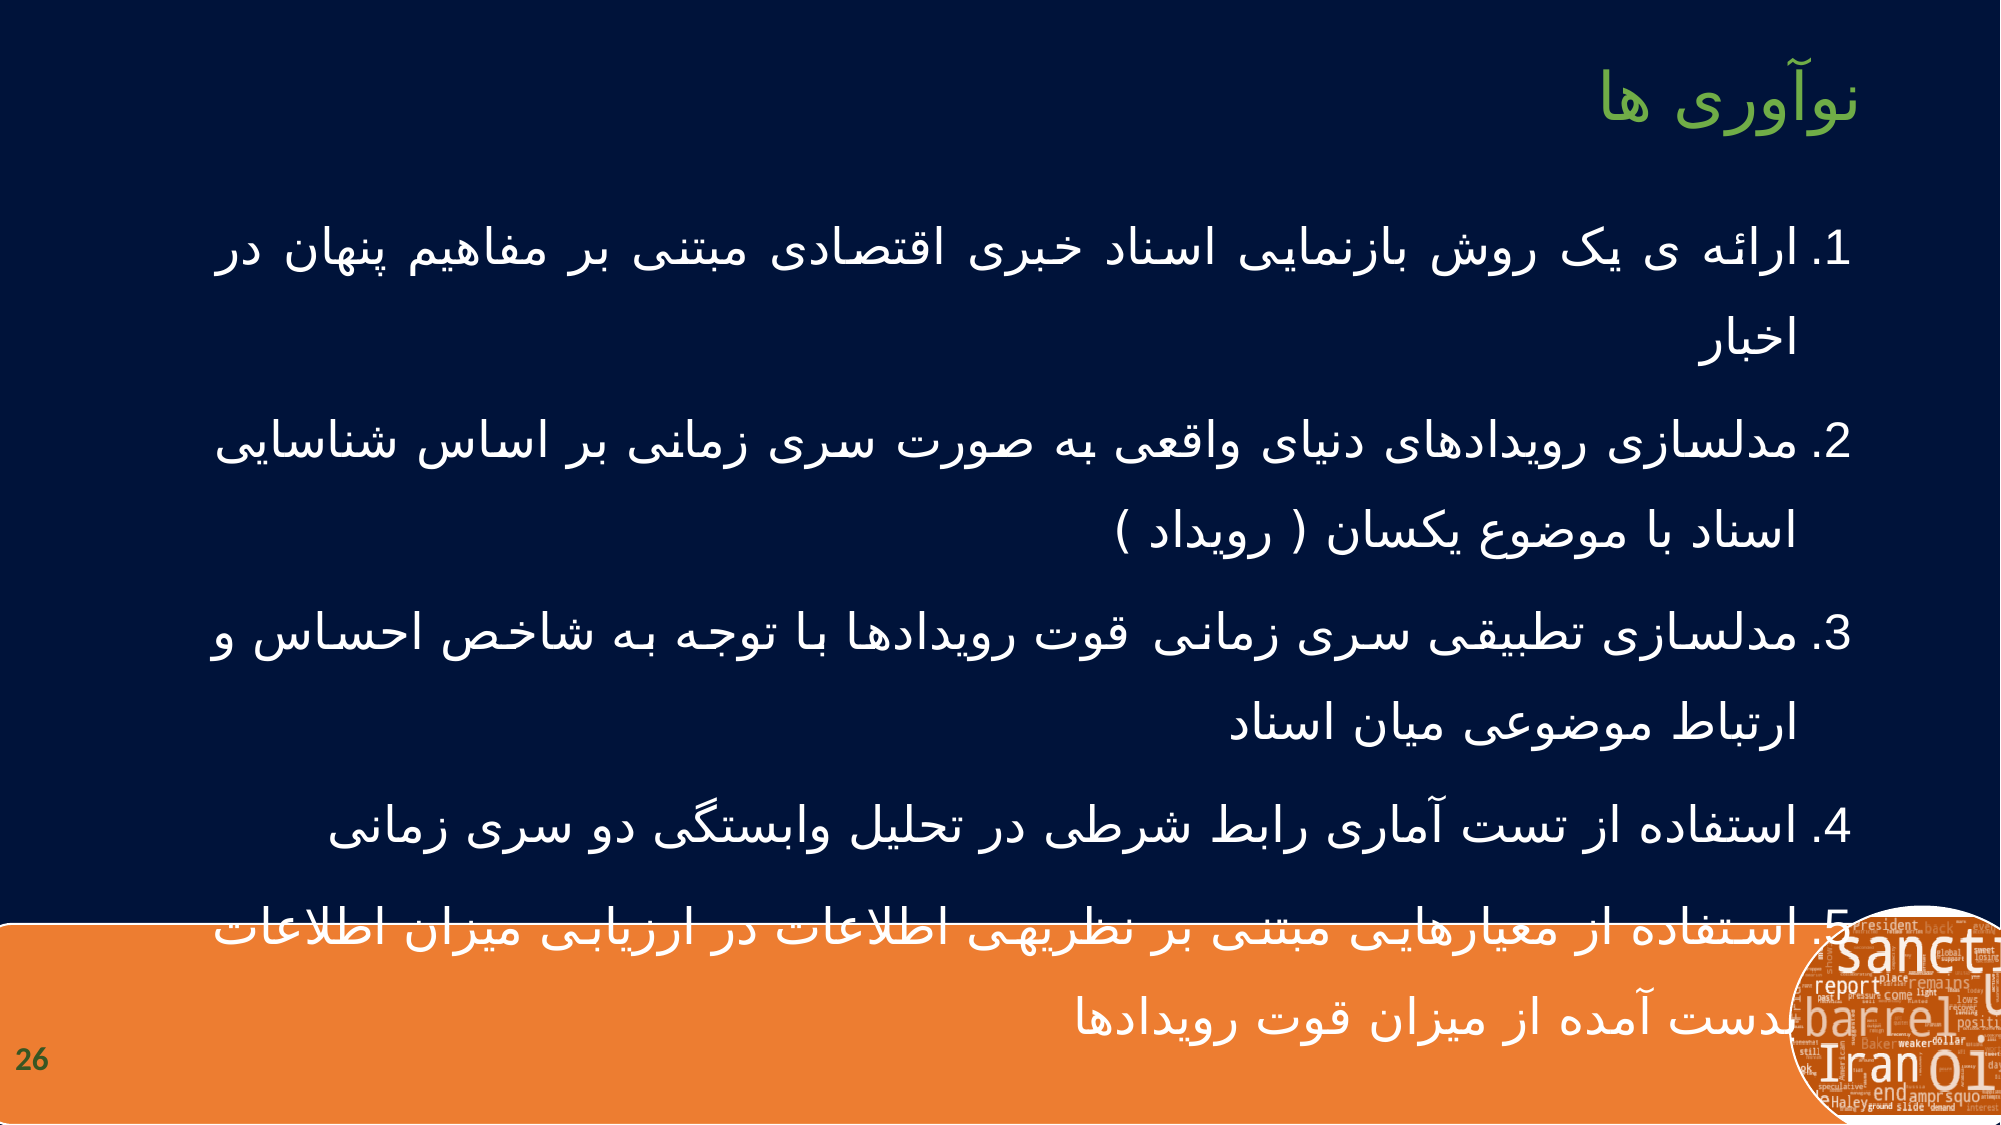

نوآوری ها
ارائه ی یک روش بازنمایی اسناد خبری اقتصادی مبتنی بر مفاهیم پنهان در اخبار
مدلسازی رویدادهای دنیای واقعی به صورت سری زمانی بر اساس شناسایی اسناد با موضوع یکسان ( رویداد )
مدلسازی تطبیقی سری زمانی قوت رویدادها با توجه به شاخص احساس و ارتباط موضوعی میان اسناد
استفاده از تست آماری رابط شرطی در تحلیل وابستگی دو سری زمانی
استفاده از معیارهایی مبتنی بر نظریه­ی اطلاعات در ارزیابی میزان اطلاعات بدست آمده از میزان قوت رویدادها

26